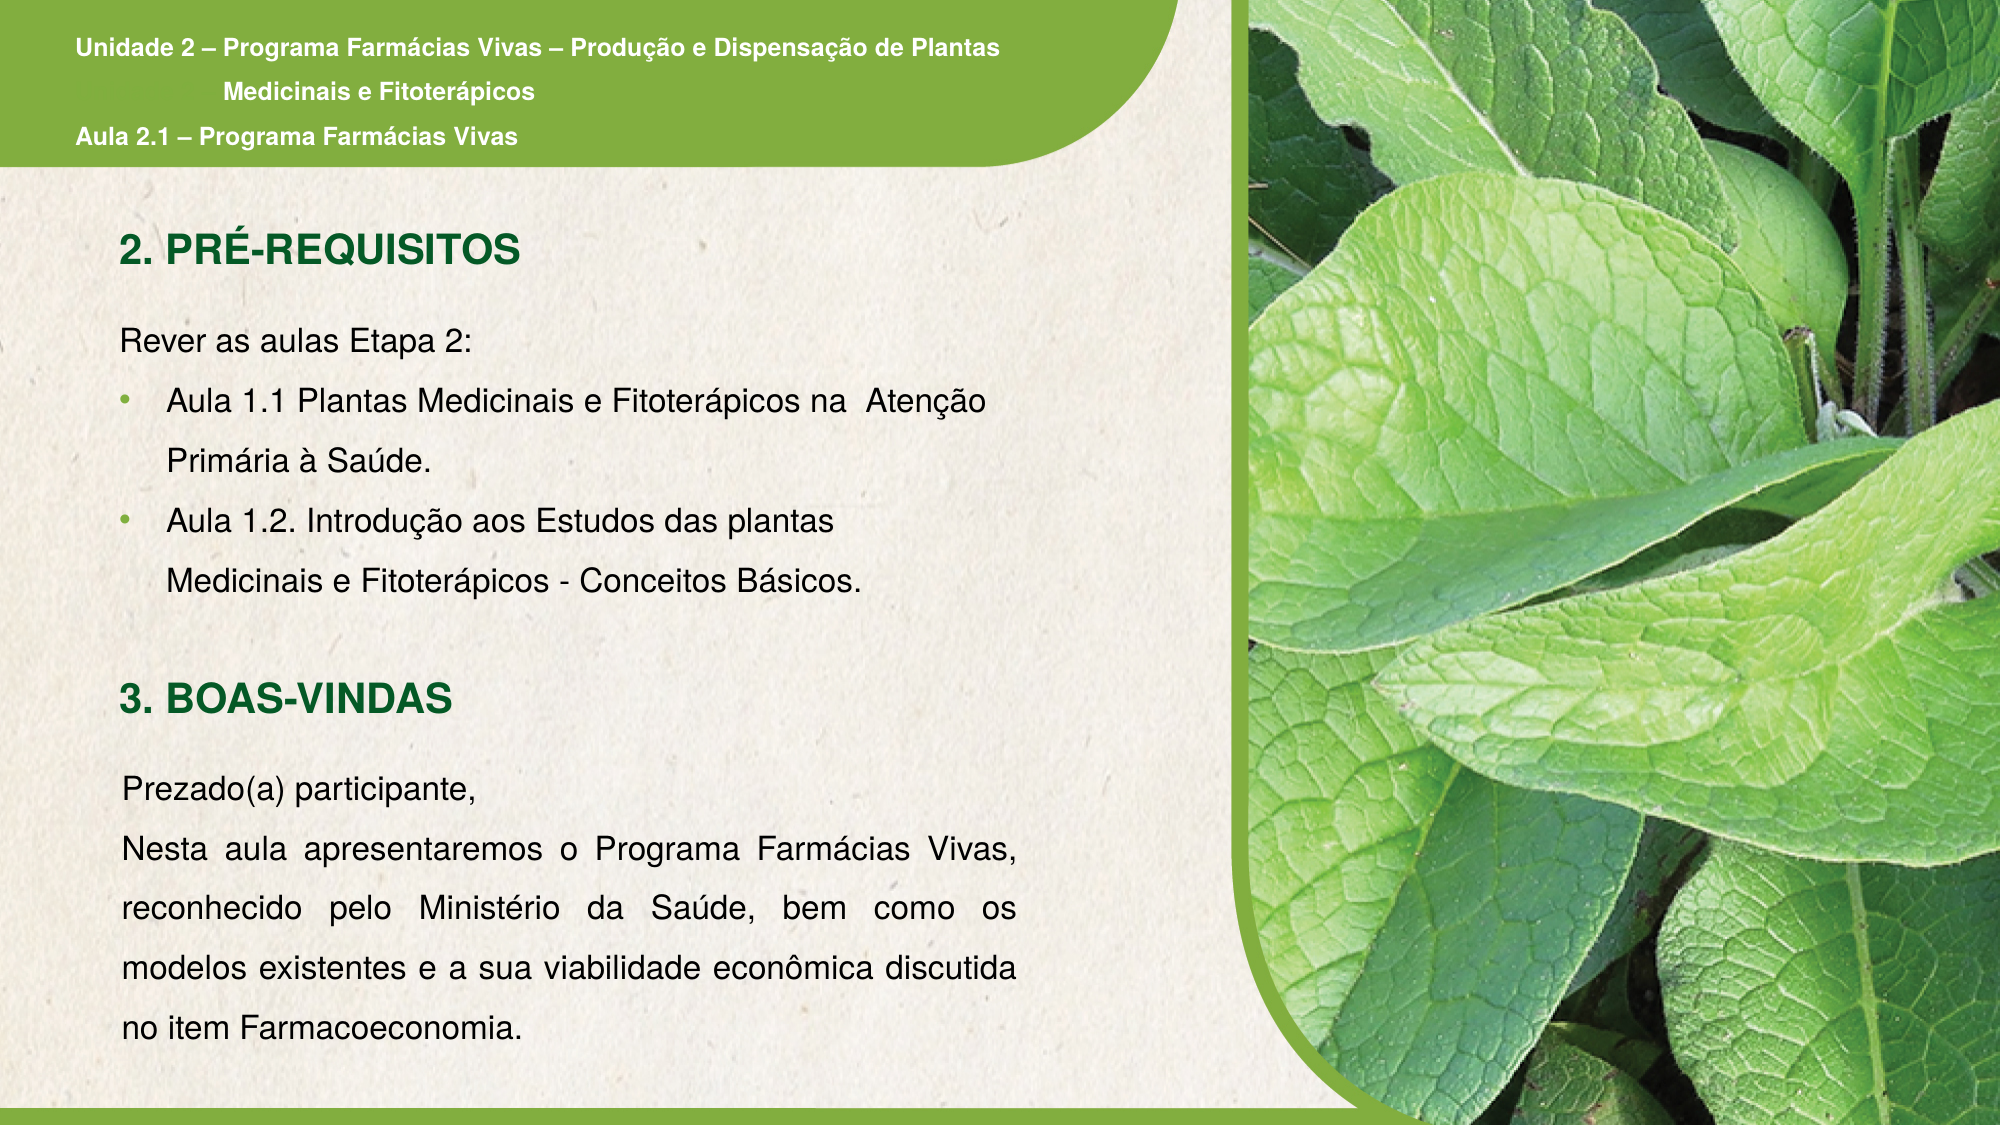

2. PRÉ-REQUISITOS
Rever as aulas Etapa 2:
Aula 1.1 Plantas Medicinais e Fitoterápicos na  Atenção Primária à Saúde.
Aula 1.2. Introdução aos Estudos das plantas Medicinais e Fitoterápicos - Conceitos Básicos.

3. BOAS-VINDAS
Prezado(a) participante,
Nesta aula apresentaremos o Programa Farmácias Vivas, reconhecido pelo Ministério da Saúde, bem como os modelos existentes e a sua viabilidade econômica discutida no item Farmacoeconomia.